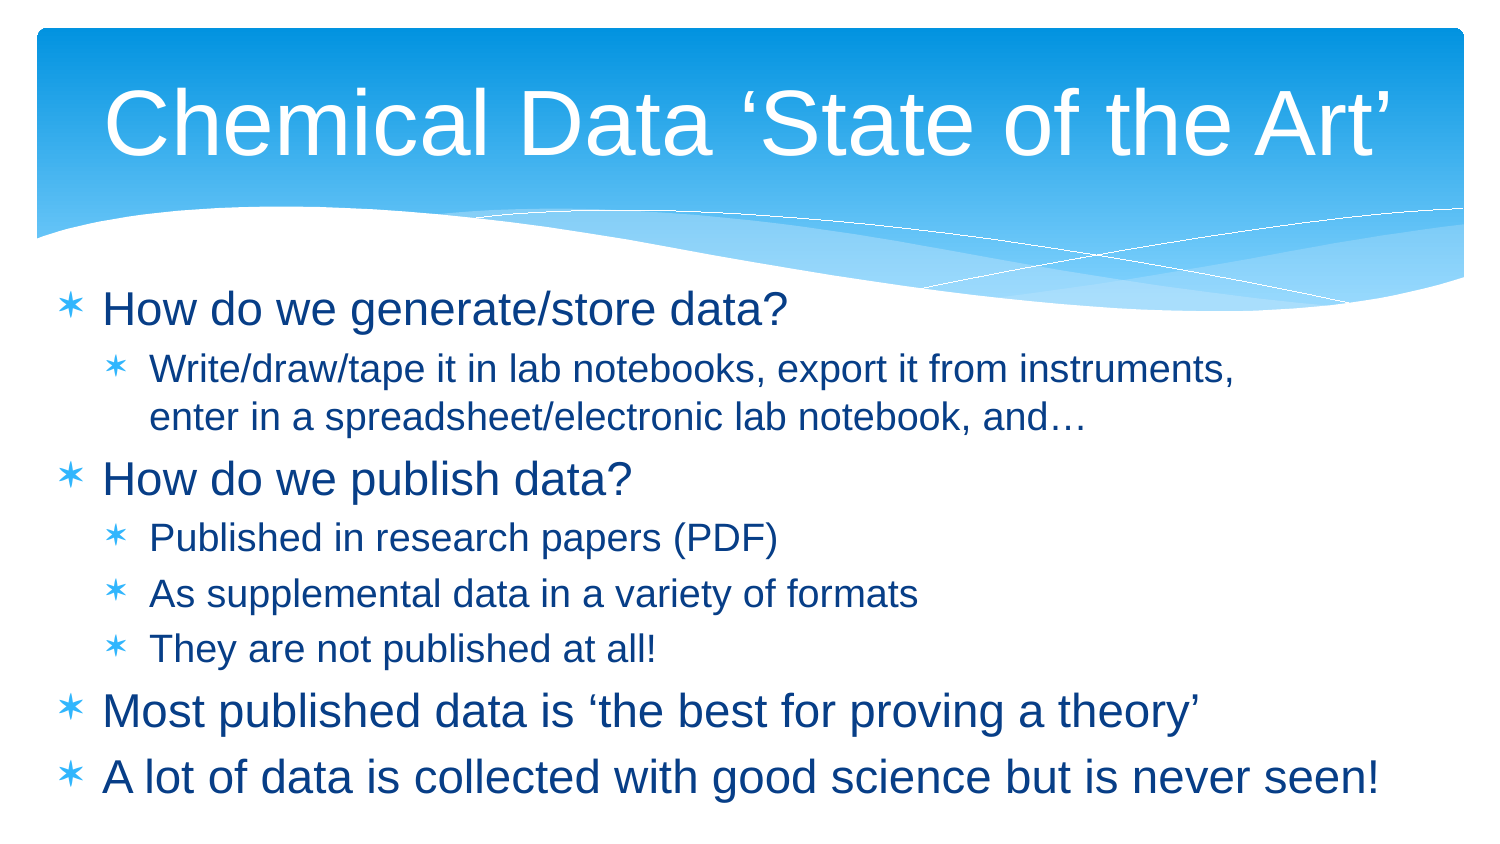

# Chemical Data ‘State of the Art’
How do we generate/store data?
Write/draw/tape it in lab notebooks, export it from instruments,
enter in a spreadsheet/electronic lab notebook, and…
How do we publish data?
Published in research papers (PDF)
As supplemental data in a variety of formats
They are not published at all!
Most published data is ‘the best for proving a theory’
A lot of data is collected with good science but is never seen!